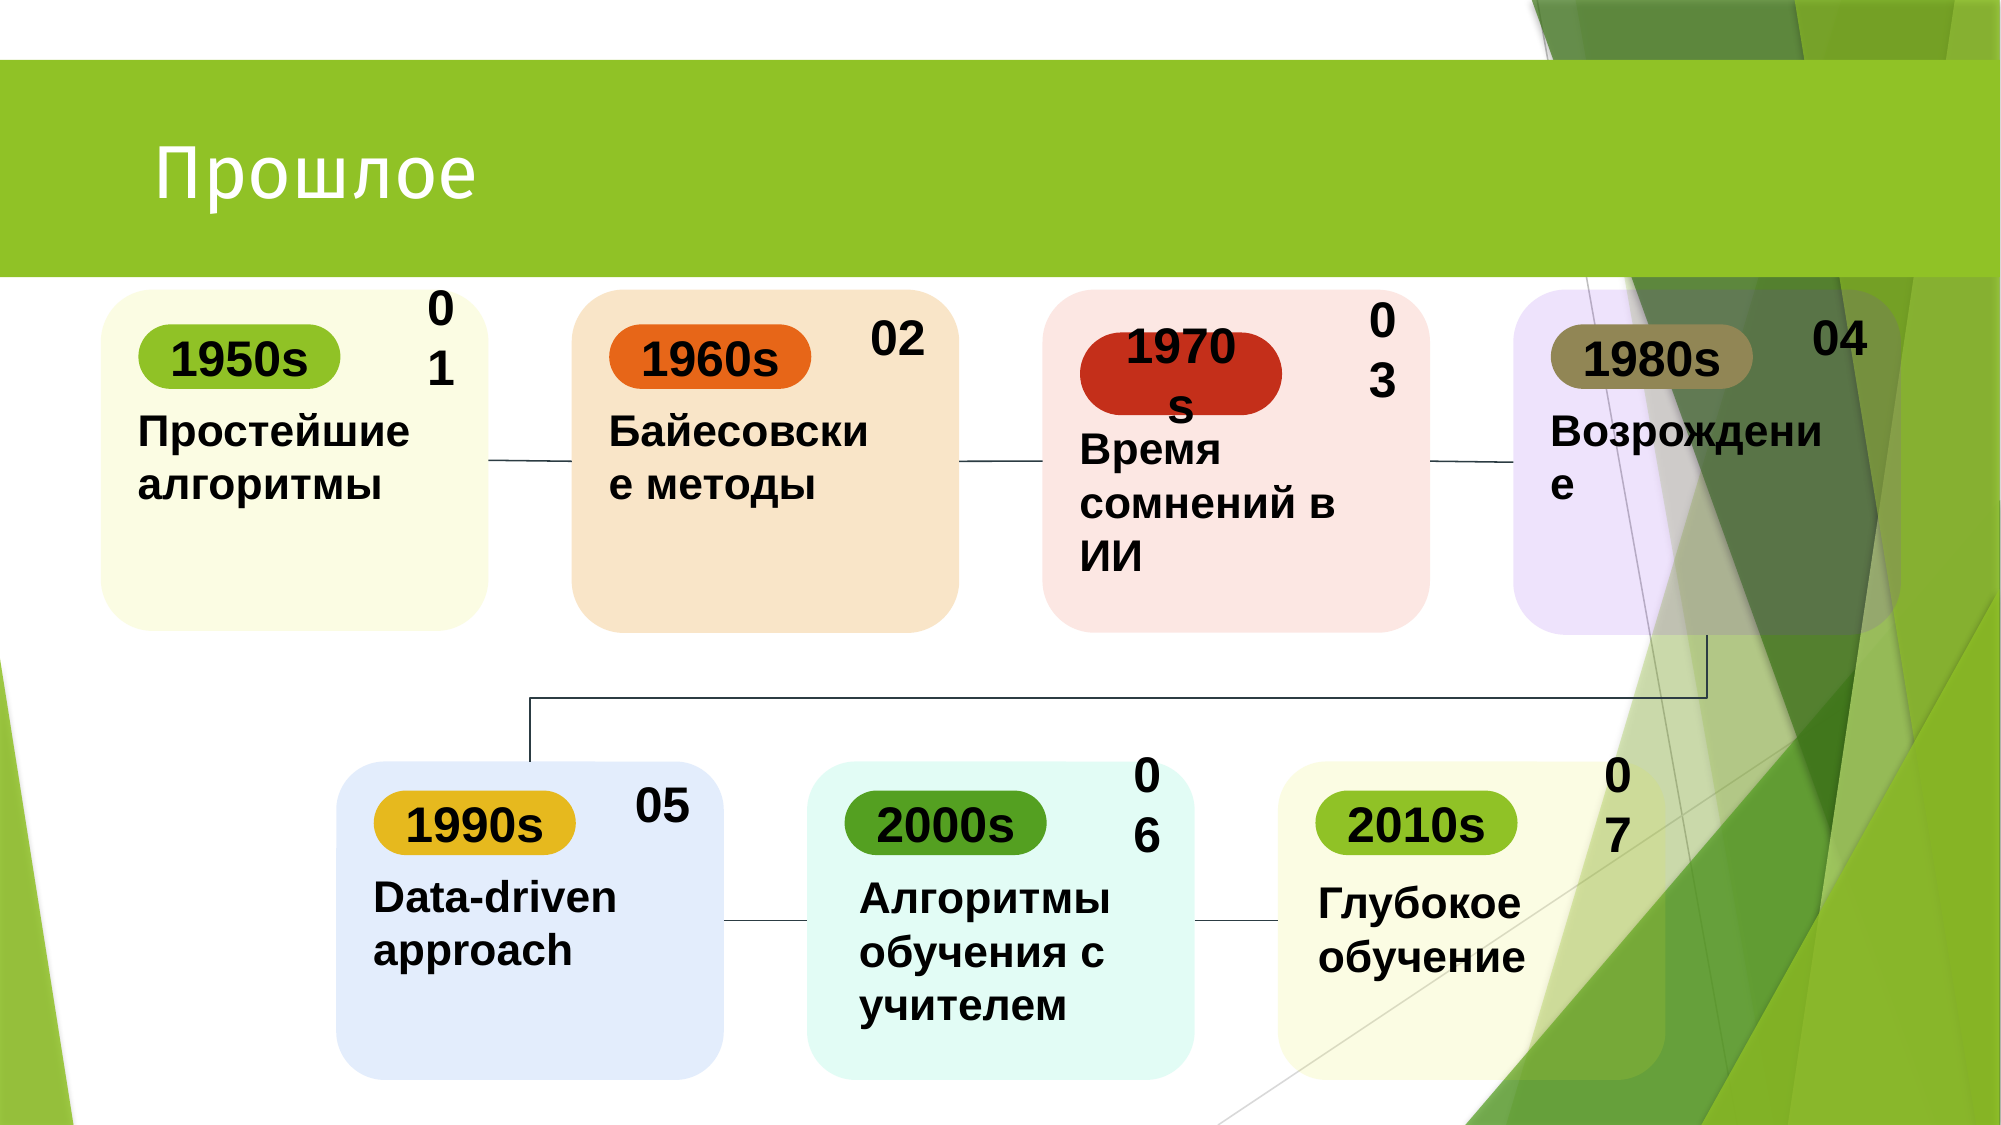

# Прошлое

03
1970s
Время сомнений в ИИ
01
1950s
Простейшие алгоритмы
02
1960s
Байесовские методы
04
1980s
Возрождение
07
2010s
Глубокое обучение

05
1990s
Data-driven approach

06
2000s
Алгоритмы обучения с учителем